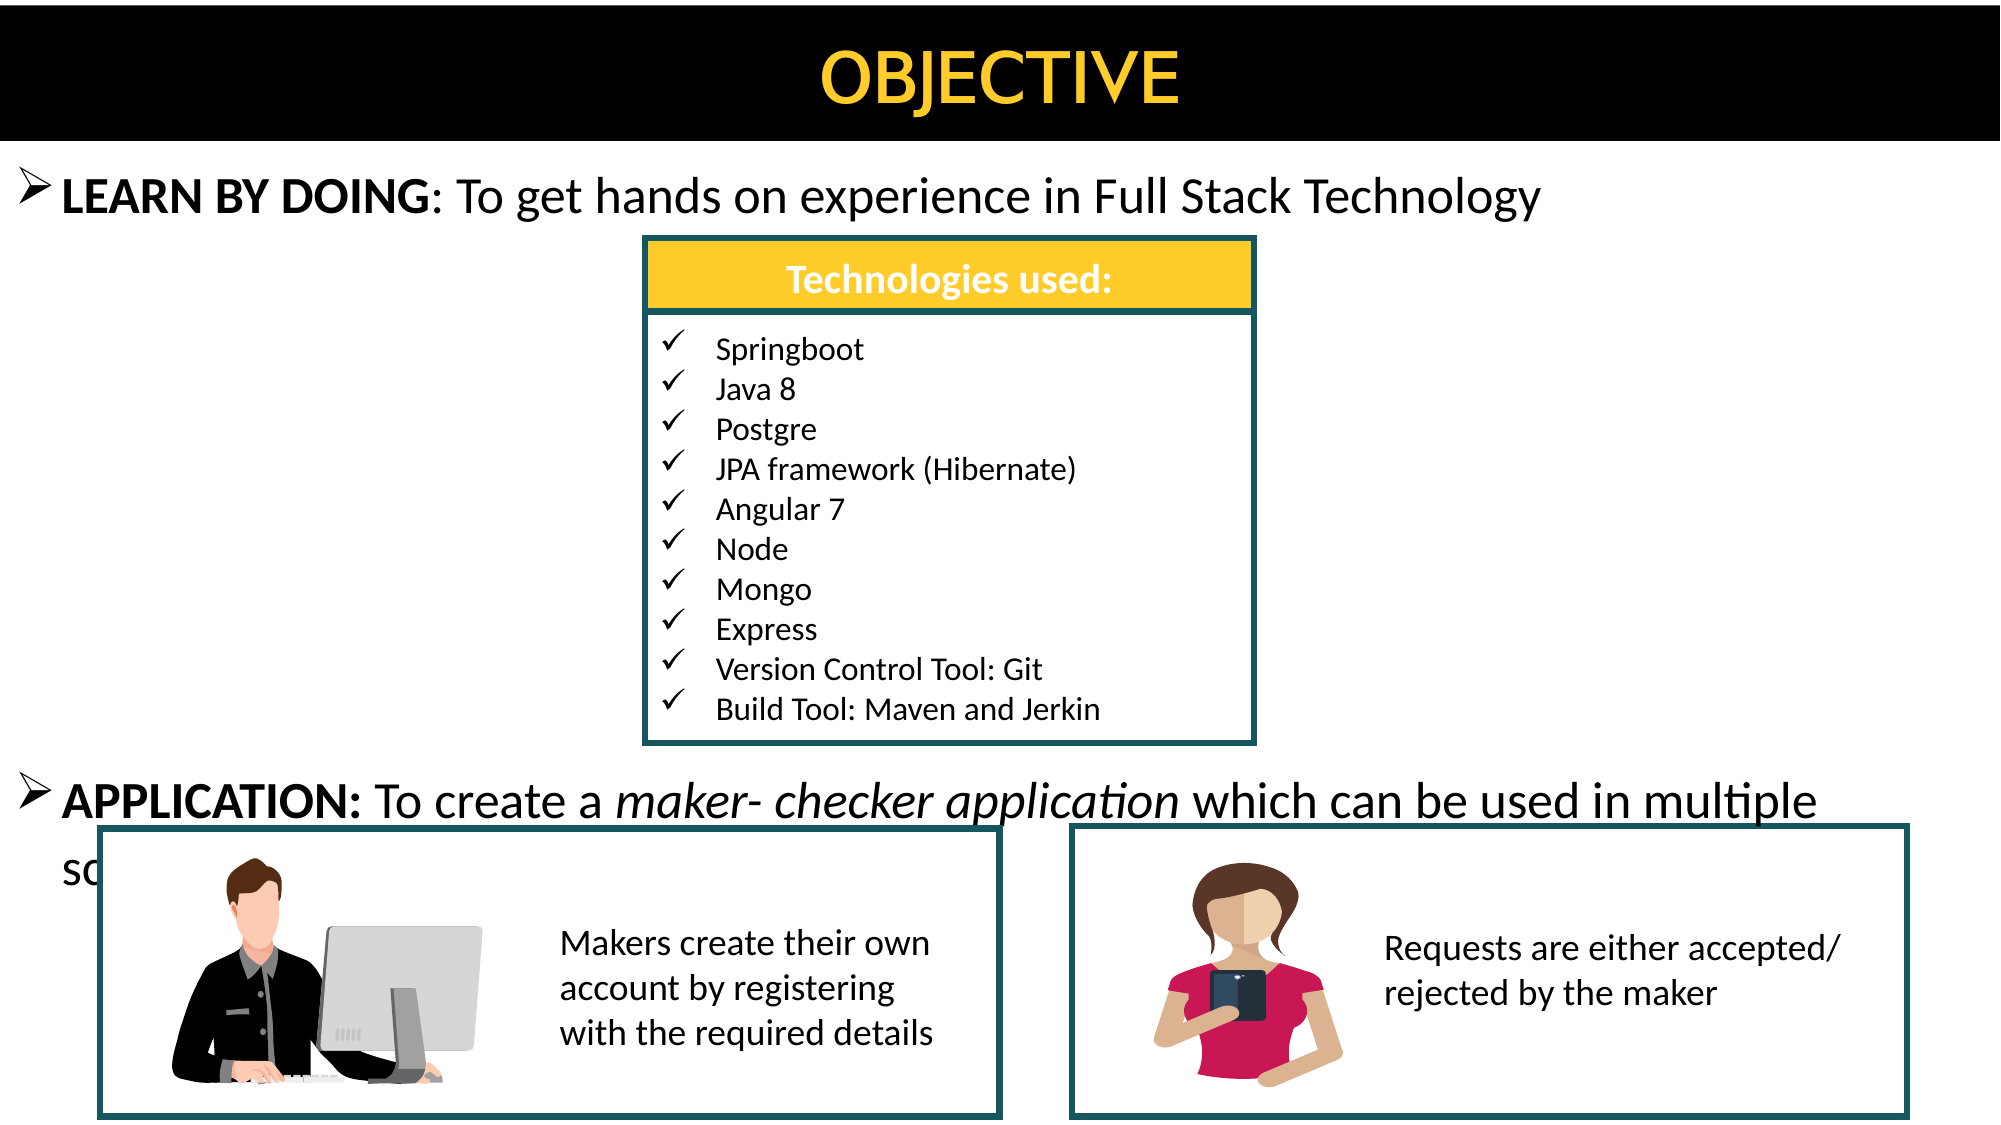

Objective
Learn by doing: To get hands on experience in Full Stack Technology
Technologies used:
Springboot
Java 8
Postgre
JPA framework (Hibernate)
Angular 7
Node
Mongo
Express
Version Control Tool: Git
Build Tool: Maven and Jerkin
Application: To create a maker- checker application which can be used in multiple scenarios

Makers create their own account by registering with the required details
Requests are either accepted/ rejected by the maker